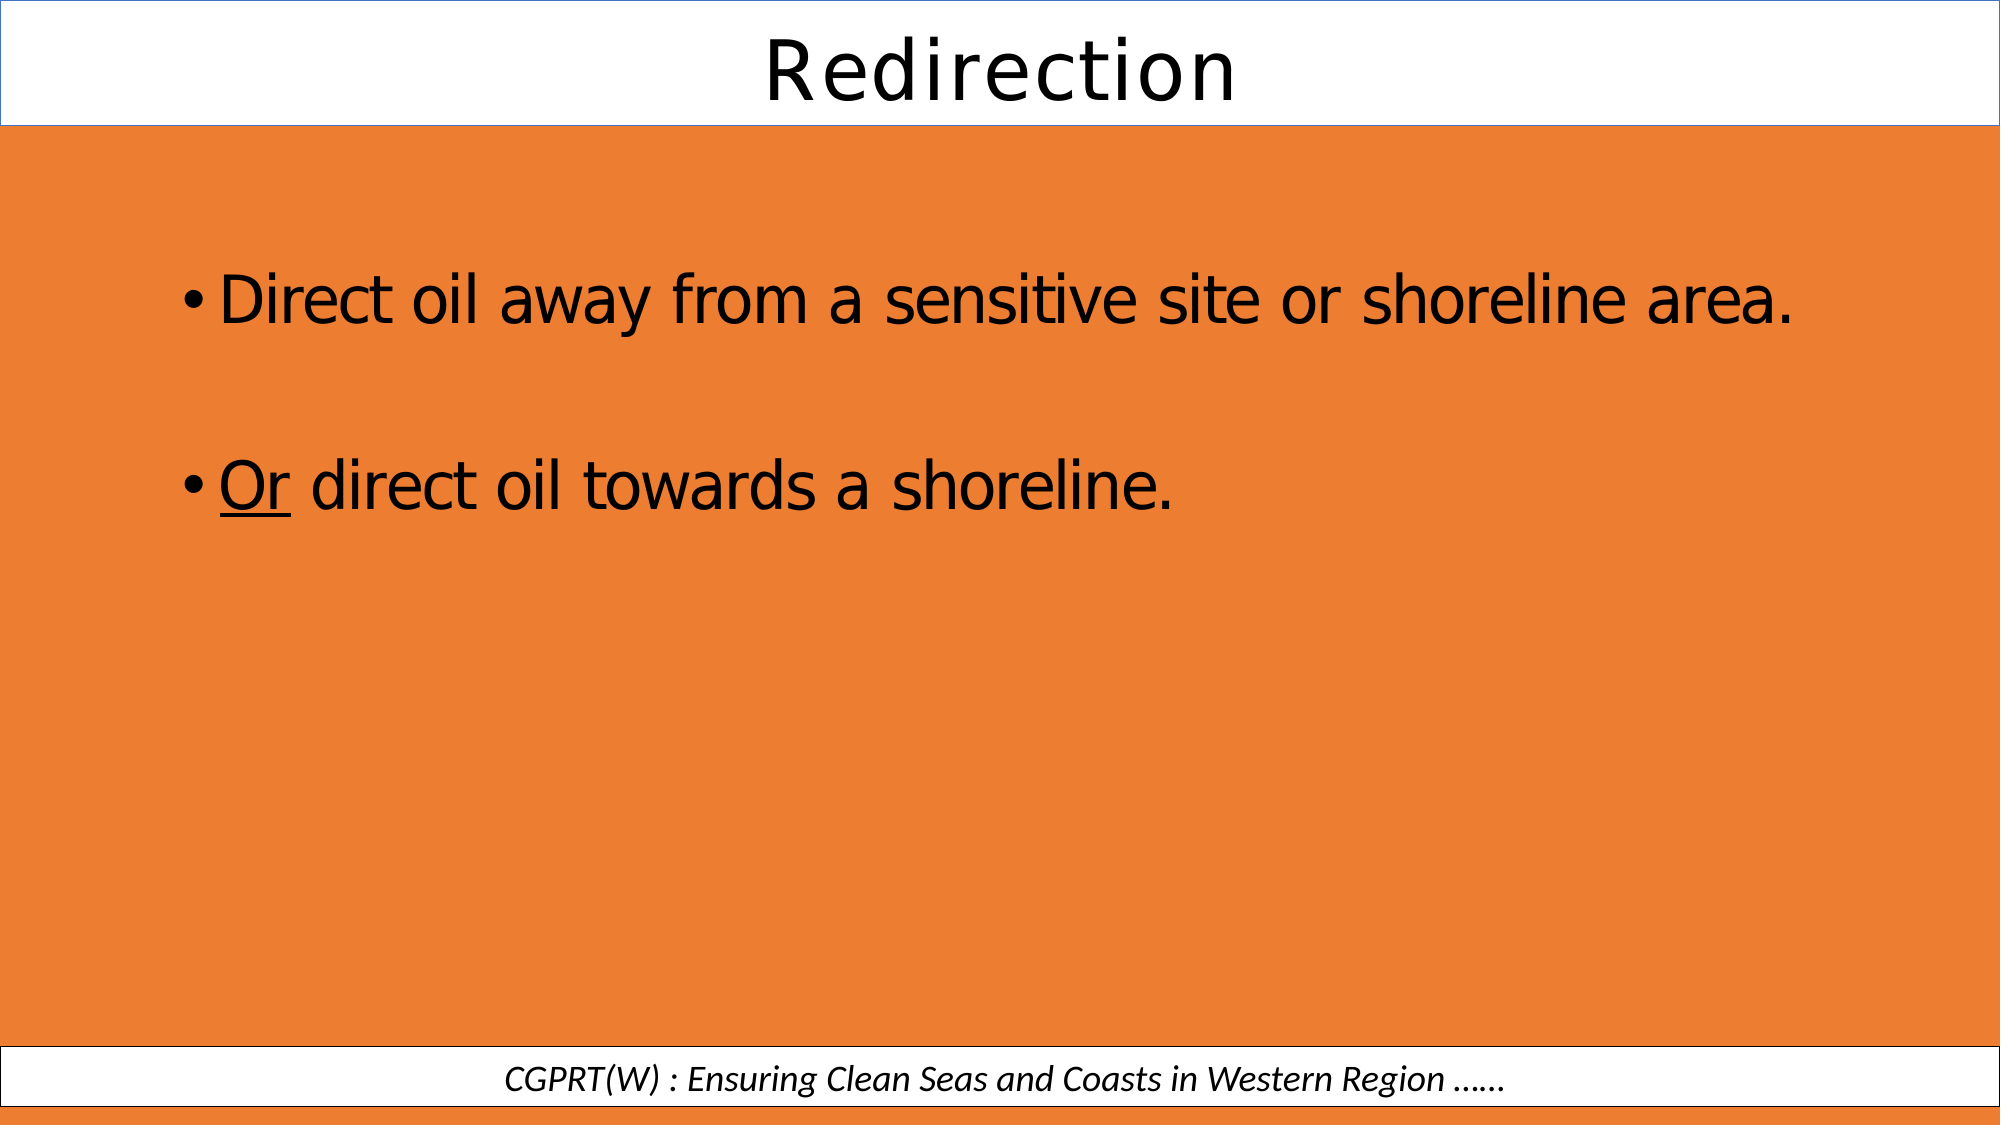

Redirection

Direct oil away from a sensitive site or shoreline area.

Or direct oil towards a shoreline.
 CGPRT(W) : Ensuring Clean Seas and Coasts in Western Region ……